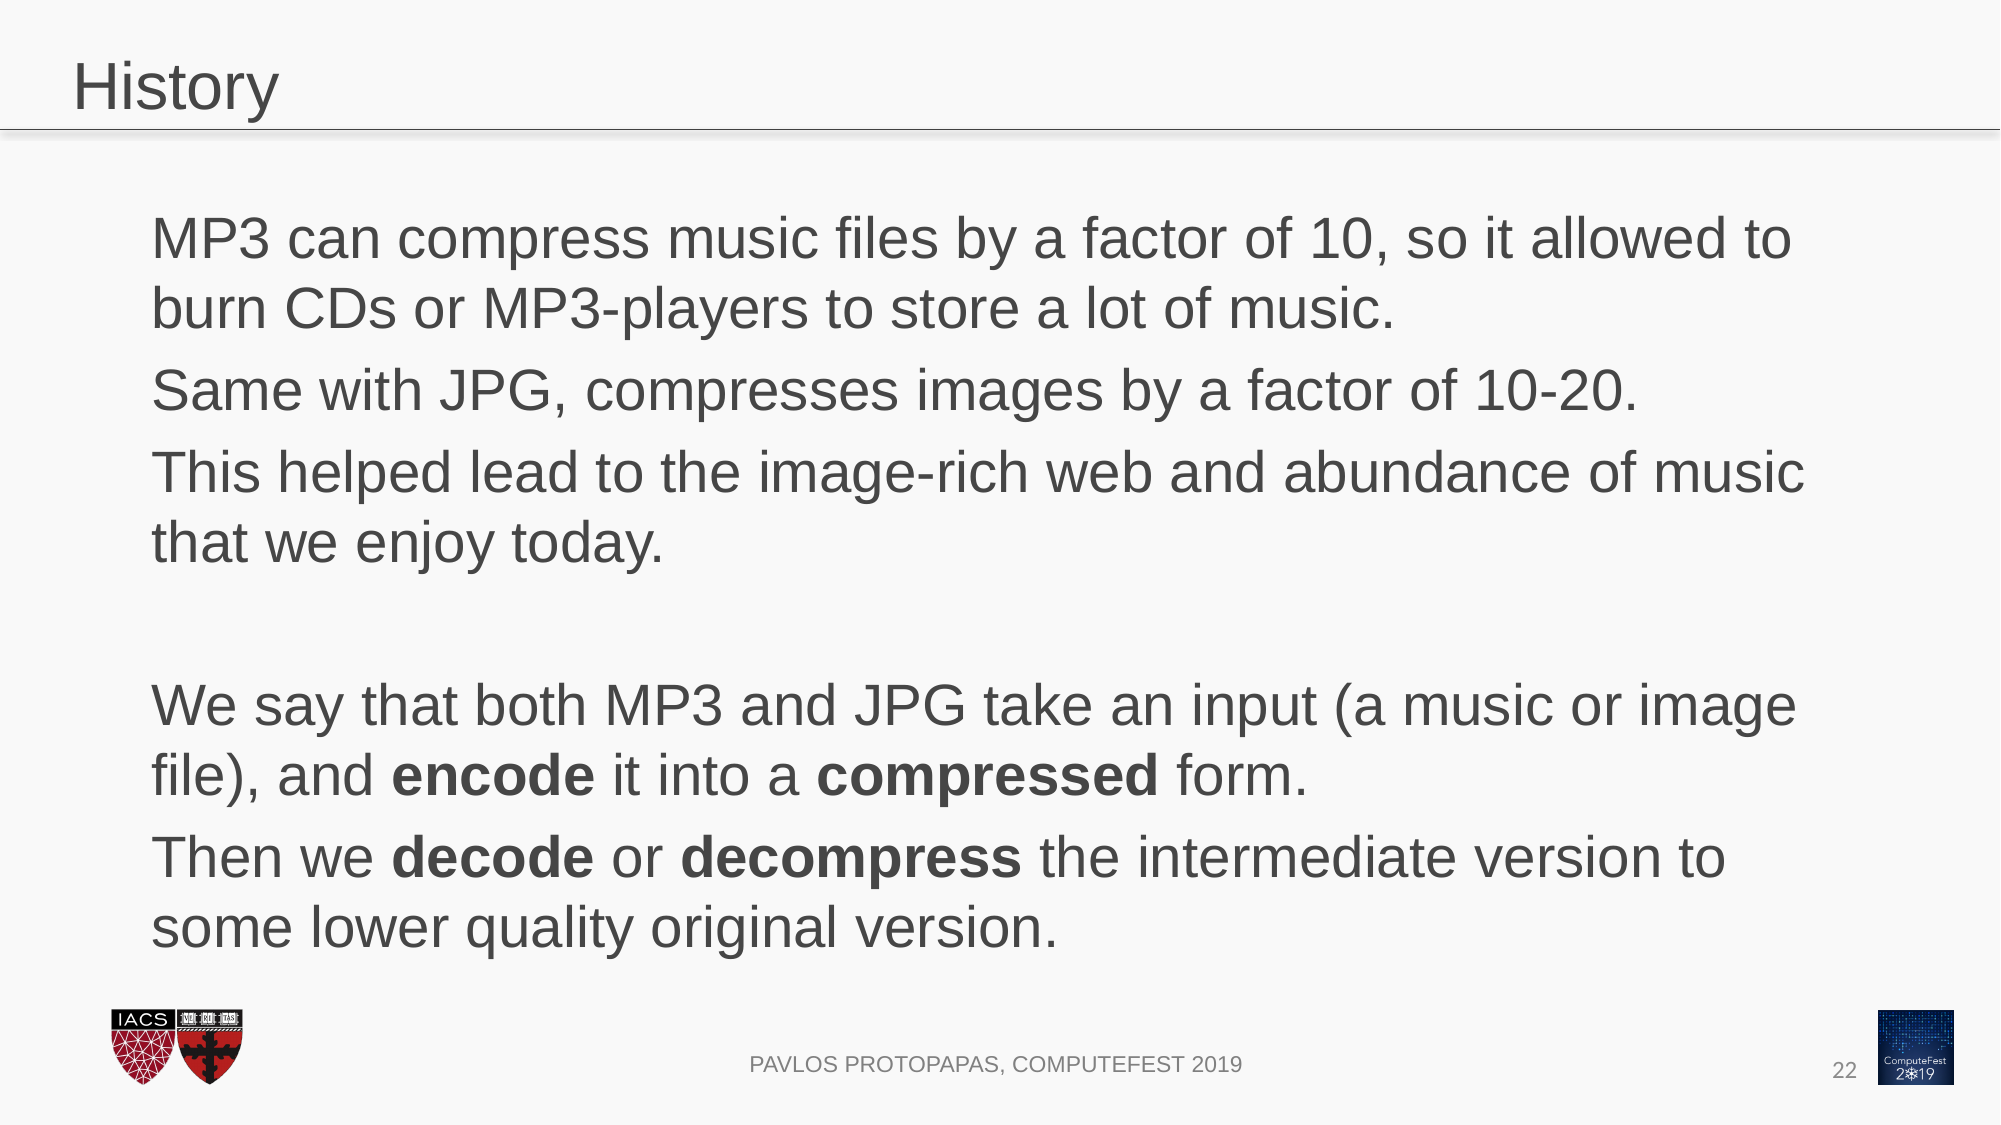

# History
MP3 can compress music files by a factor of 10, so it allowed to burn CDs or MP3-players to store a lot of music.
Same with JPG, compresses images by a factor of 10-20.
This helped lead to the image-rich web and abundance of music that we enjoy today.

We say that both MP3 and JPG take an input (a music or image file), and encode it into a compressed form.
Then we decode or decompress the intermediate version to some lower quality original version.
22